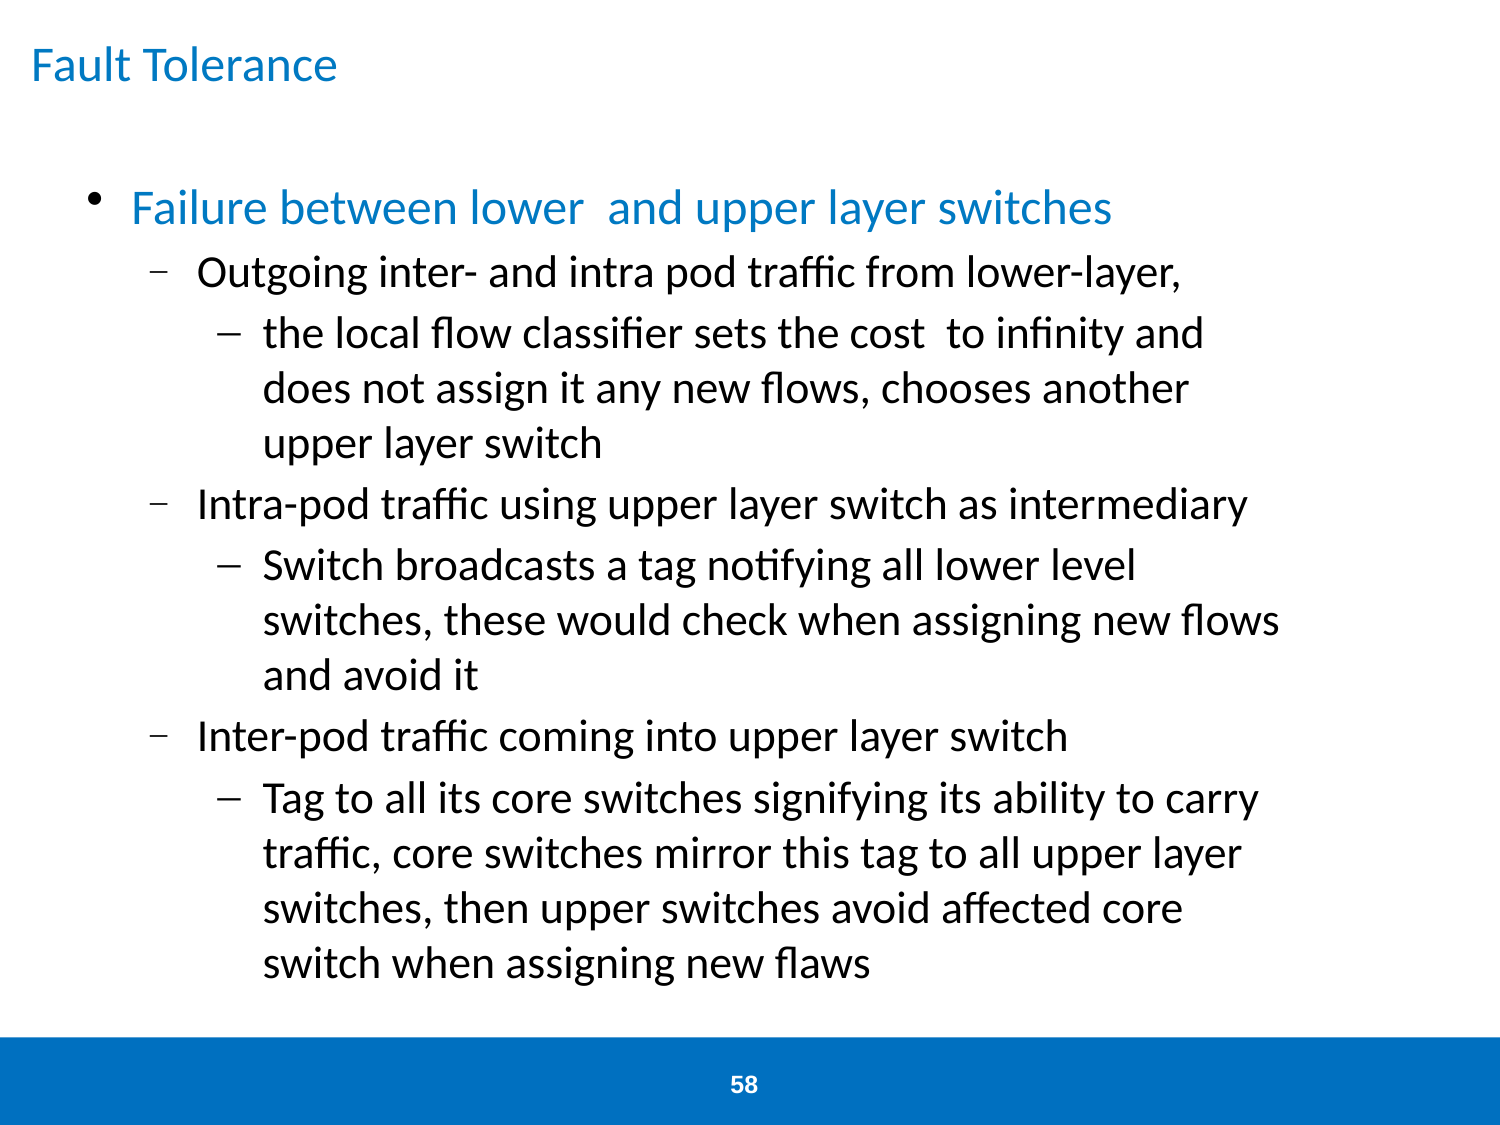

# Fault Tolerance
Failure between lower  and upper layer switches
Outgoing inter- and intra pod traffic from lower-layer,
the local flow classifier sets the cost  to infinity and does not assign it any new flows, chooses another upper layer switch
Intra-pod traffic using upper layer switch as intermediary
Switch broadcasts a tag notifying all lower level switches, these would check when assigning new flows and avoid it
Inter-pod traffic coming into upper layer switch
Tag to all its core switches signifying its ability to carry traffic, core switches mirror this tag to all upper layer switches, then upper switches avoid affected core switch when assigning new flaws